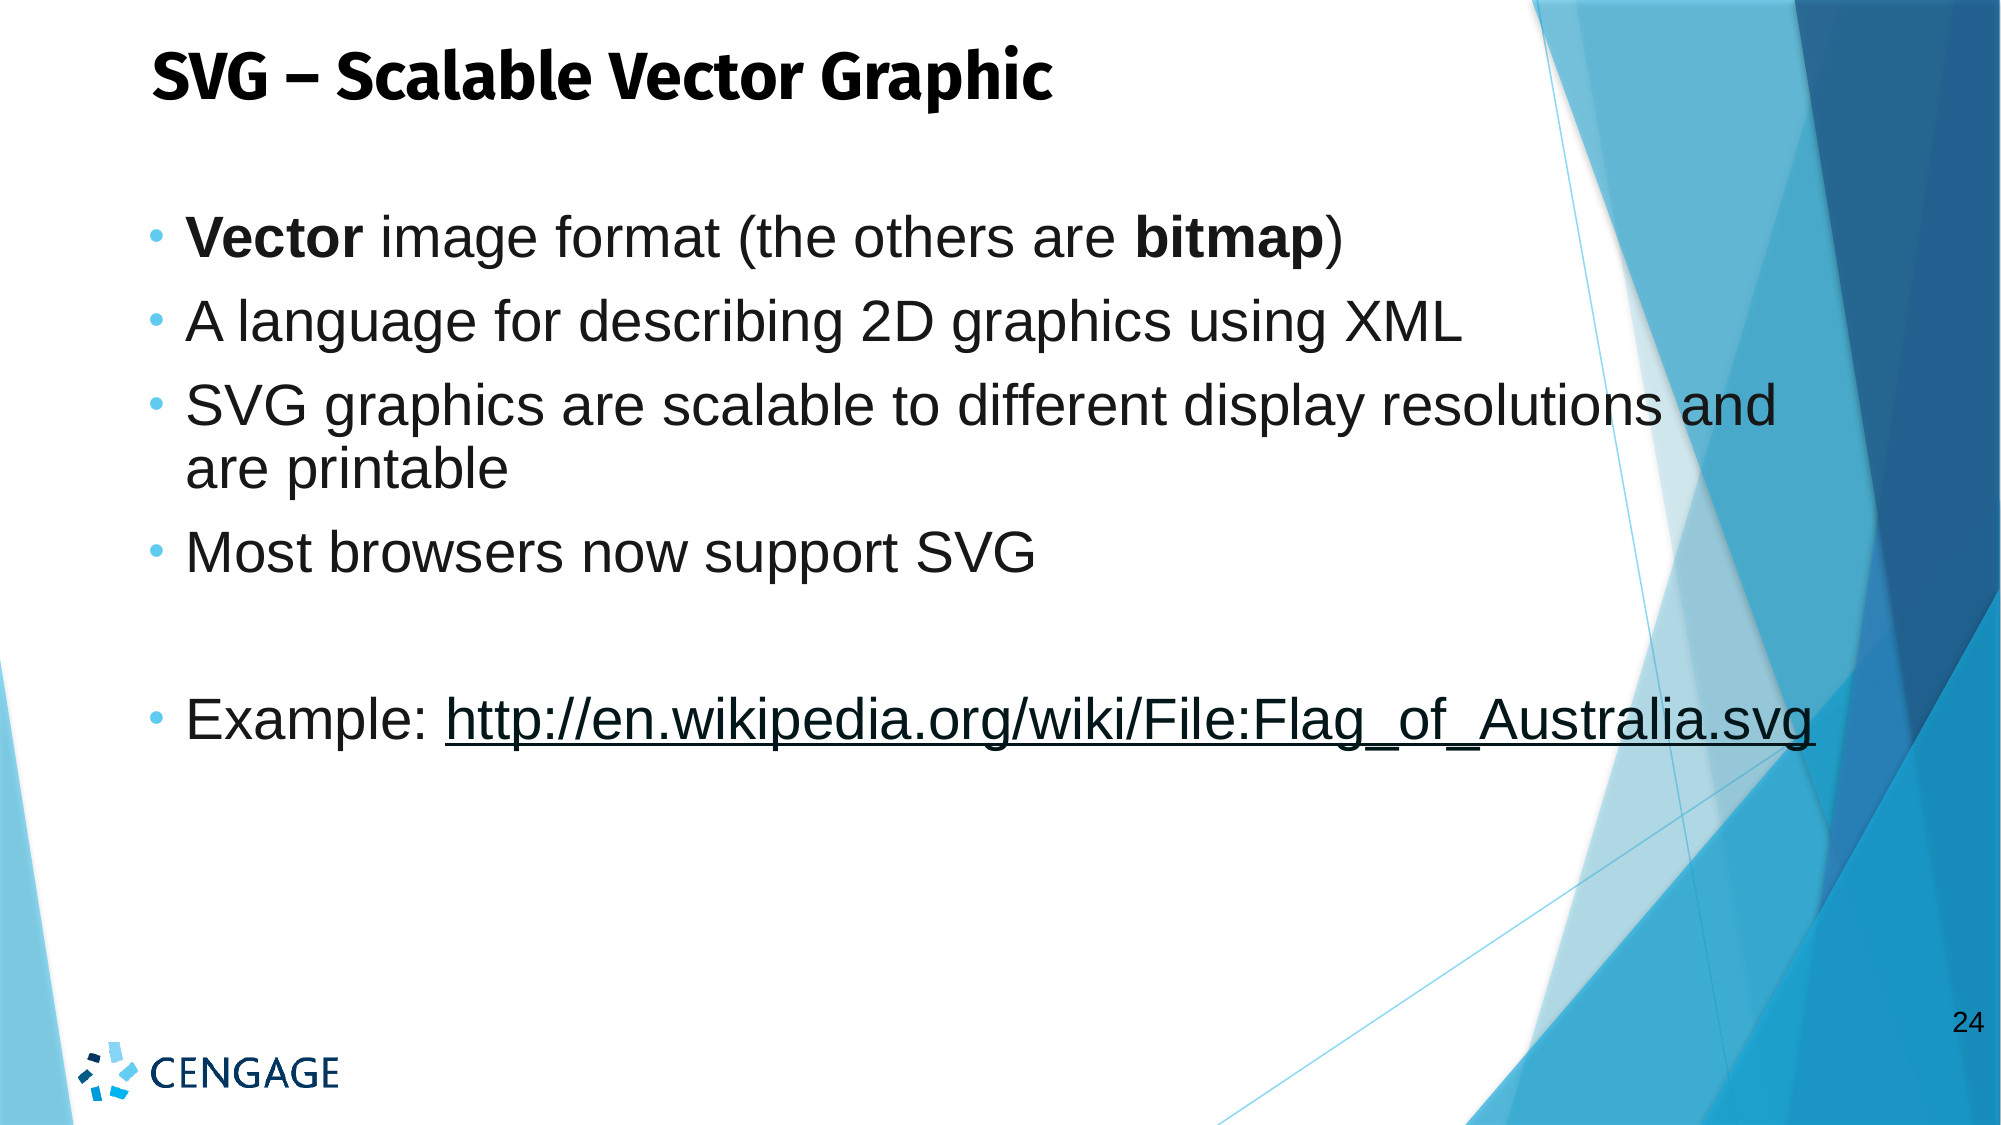

# SVG – Scalable Vector Graphic
Vector image format (the others are bitmap)
A language for describing 2D graphics using XML
SVG graphics are scalable to different display resolutions and are printable
Most browsers now support SVG

Example: http://en.wikipedia.org/wiki/File:Flag_of_Australia.svg
24